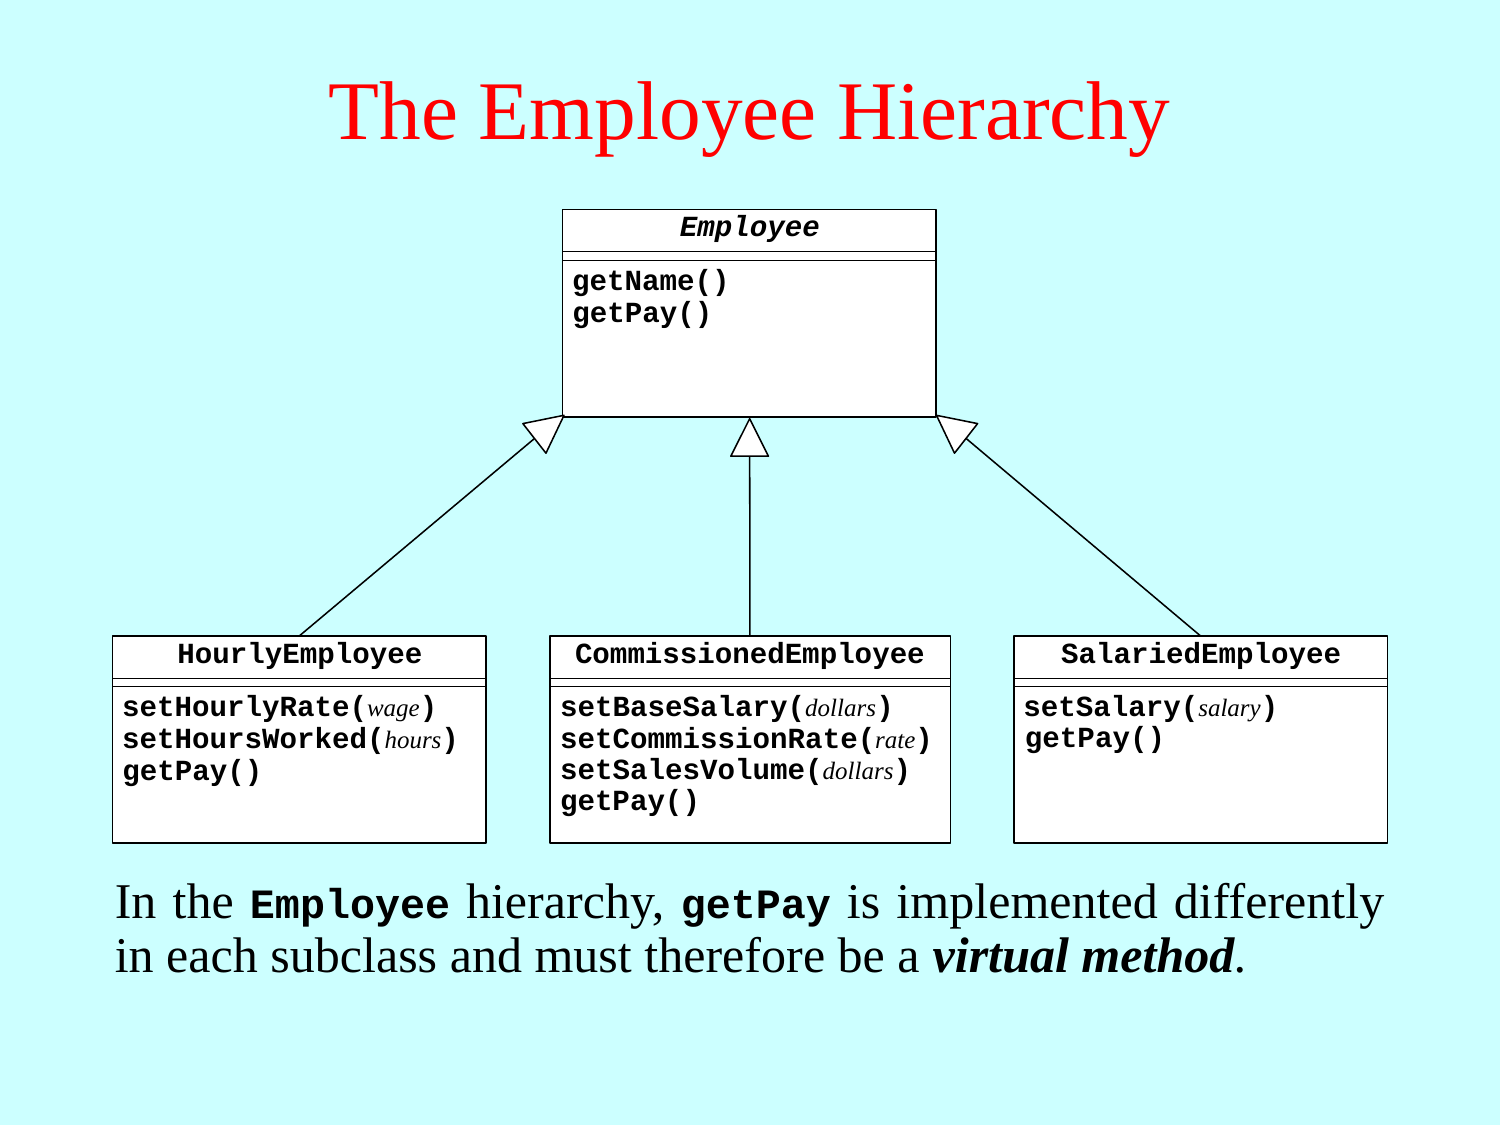

# The Employee Hierarchy
Employee

getName()

virtual getPay()

HourlyEmployee

setHourlyRate(wage)
setHoursWorked(hours)

SalariedEmployee

setSalary(salary)

CommissionedEmployee

setBaseSalary(dollars)
setCommissionRate(rate)
setSalesVolume(dollars)

virtual getPay()

virtual getPay()

virtual getPay()

In the Employee hierarchy, getPay is implemented differently in each subclass and must therefore be a virtual method.